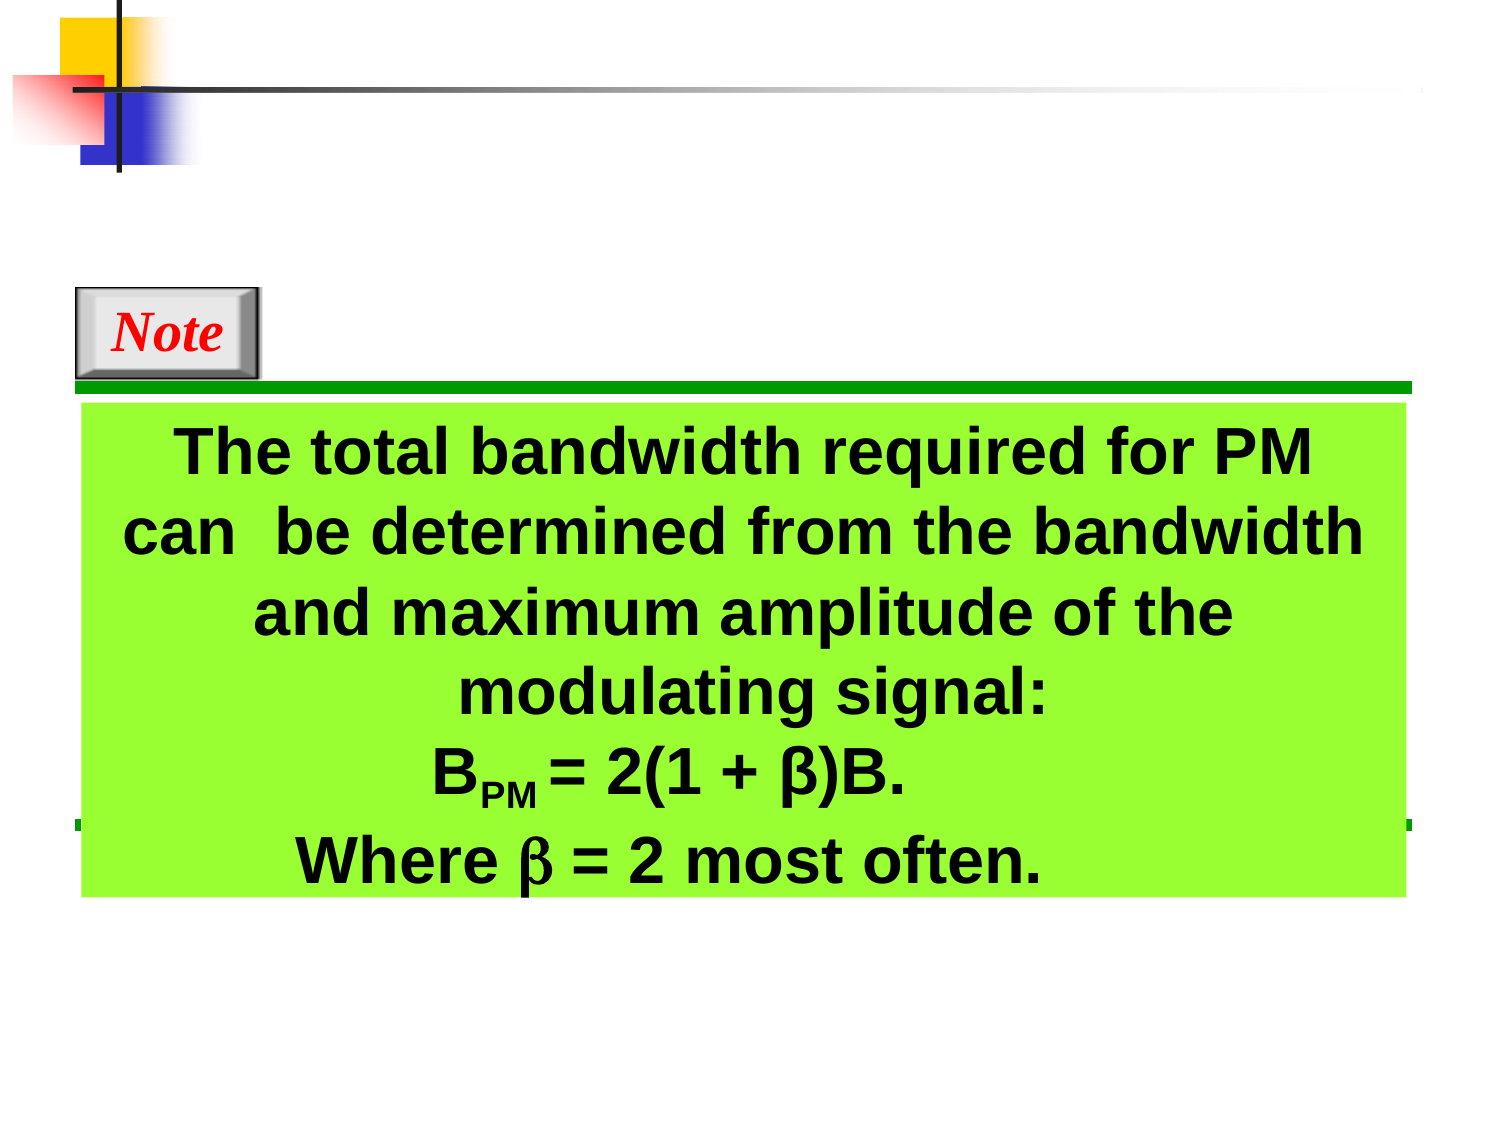

Note
The total bandwidth required for PM can  be determined from the bandwidth
and maximum amplitude of the  modulating signal:
BPM = 2(1 + β)B.
Where β = 2 most often.